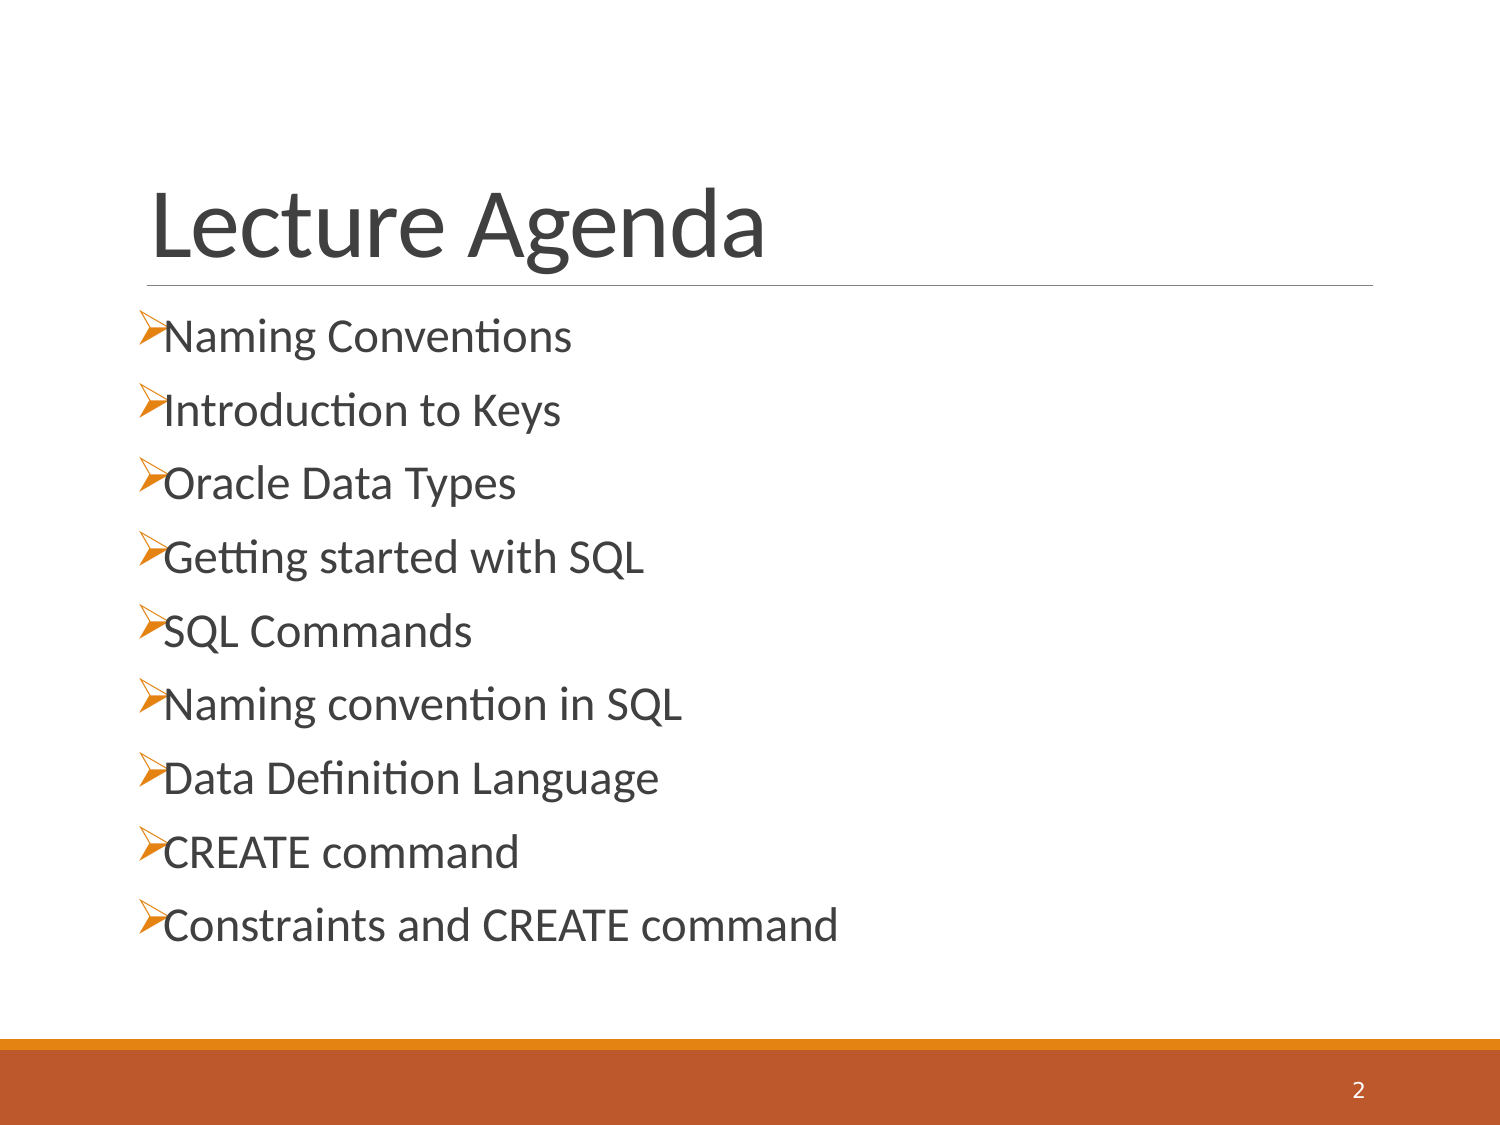

# Lecture Agenda
Naming Conventions
Introduction to Keys
Oracle Data Types
Getting started with SQL
SQL Commands
Naming convention in SQL
Data Definition Language
CREATE command
Constraints and CREATE command
2